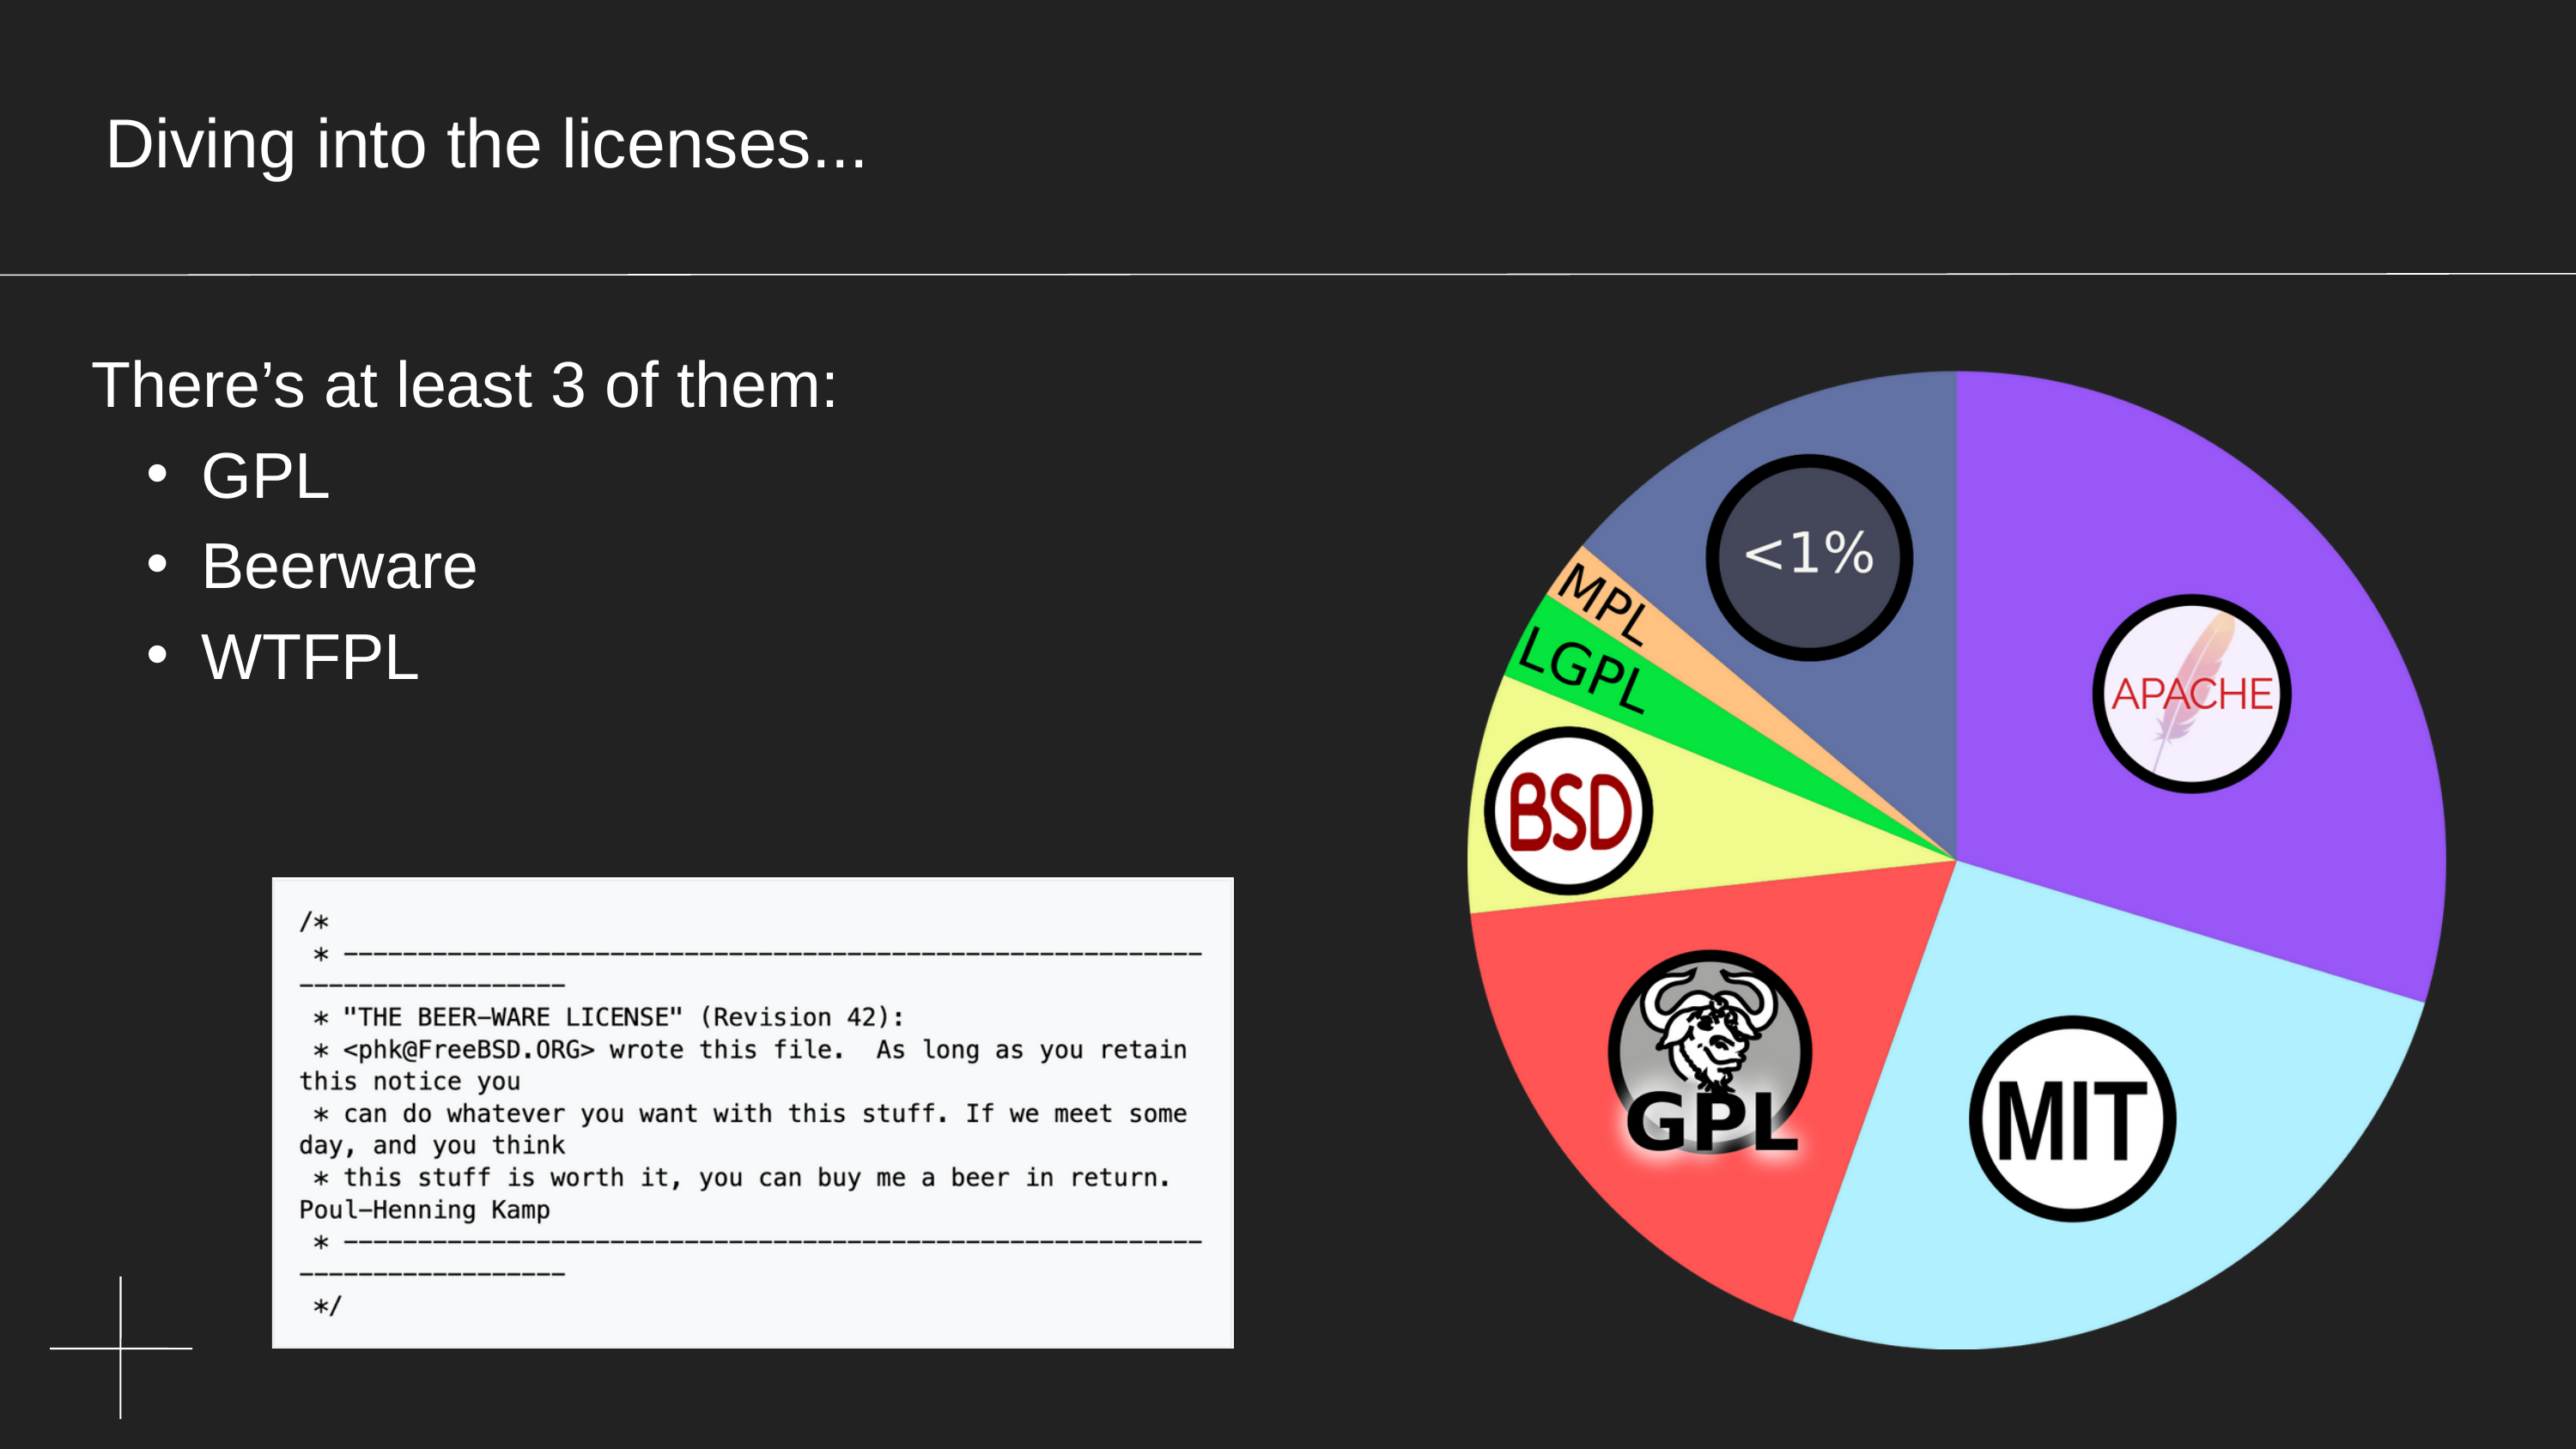

Diving into the licenses...

There’s at least 3 of them:
GPL
Beerware
WTFPL